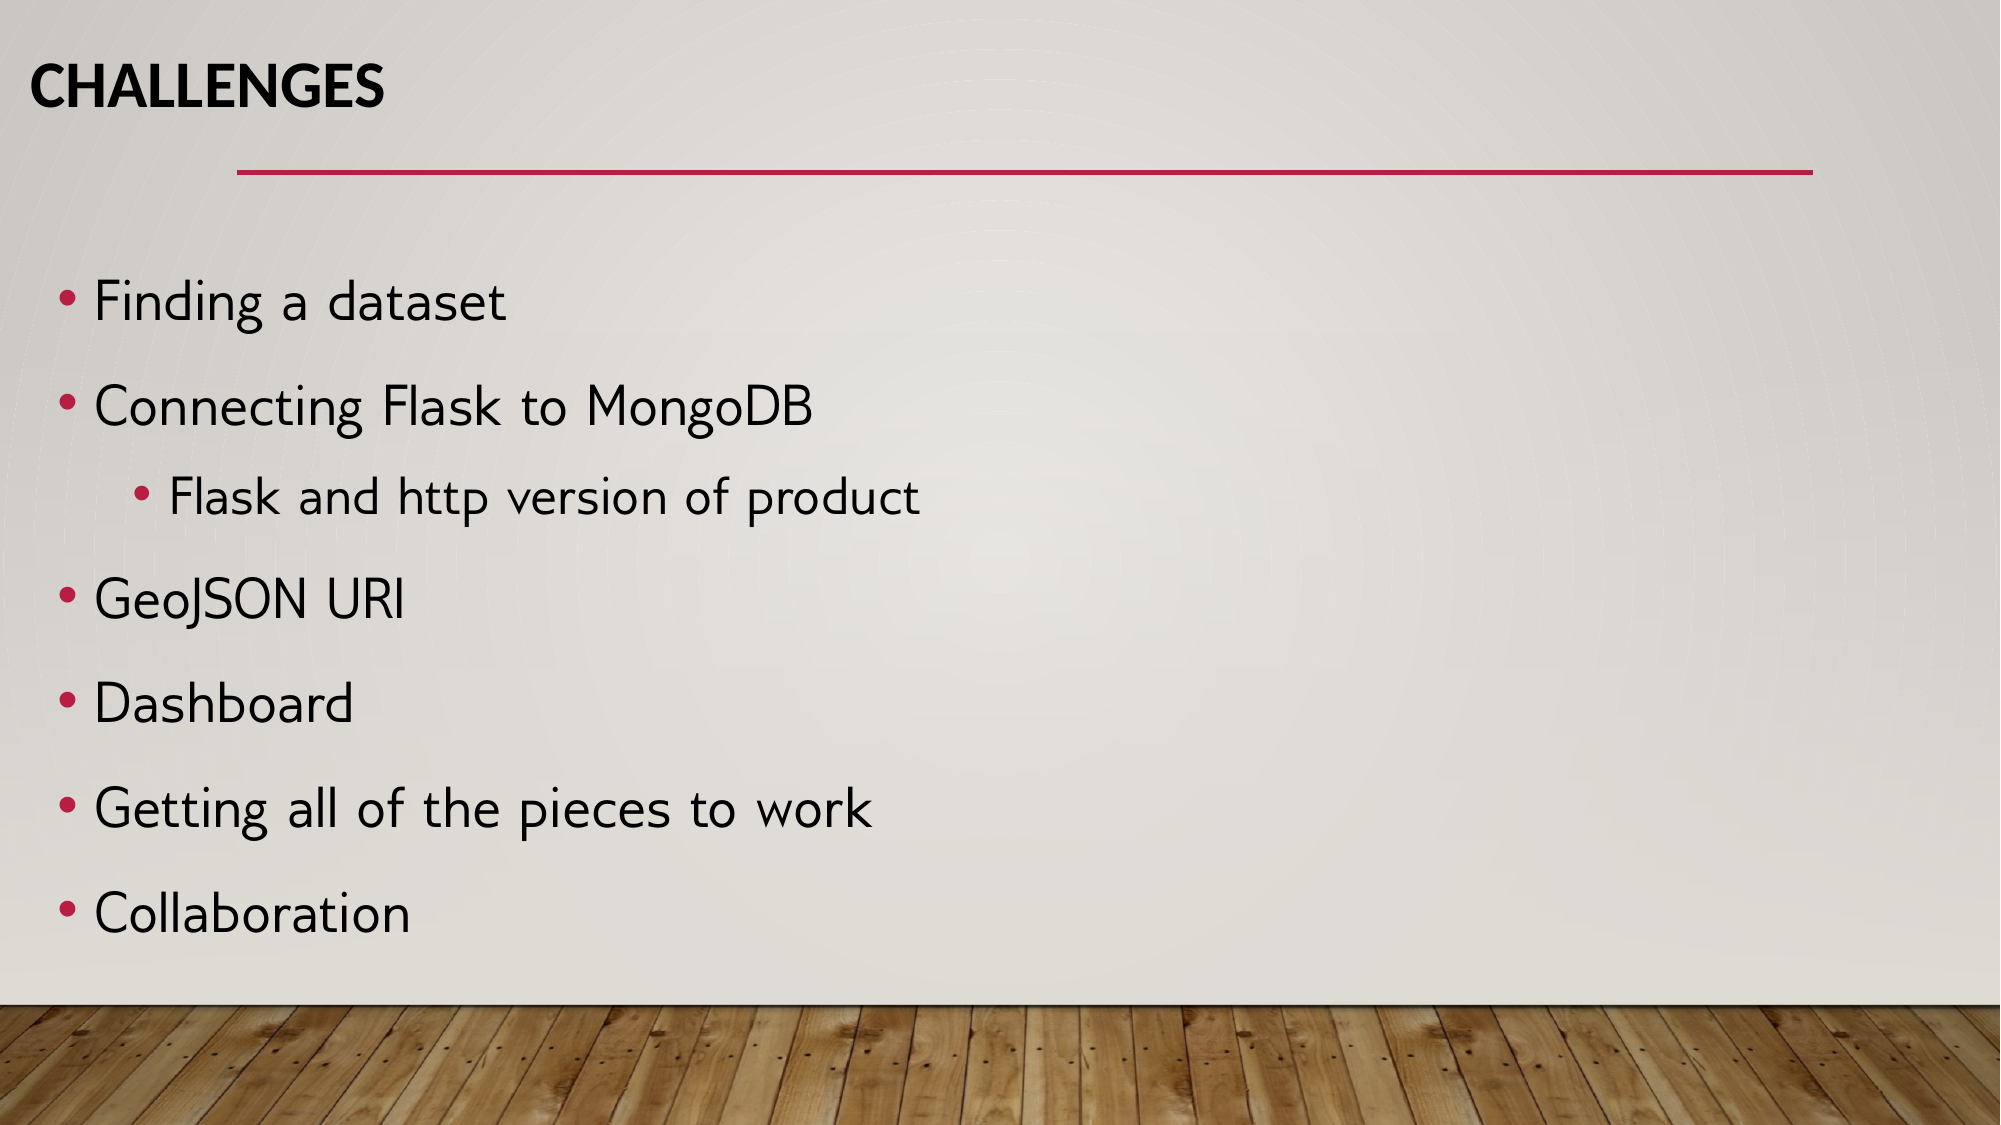

# Challenges
Finding a dataset
Connecting Flask to MongoDB
Flask and http version of product
GeoJSON URI
Dashboard
Getting all of the pieces to work
Collaboration